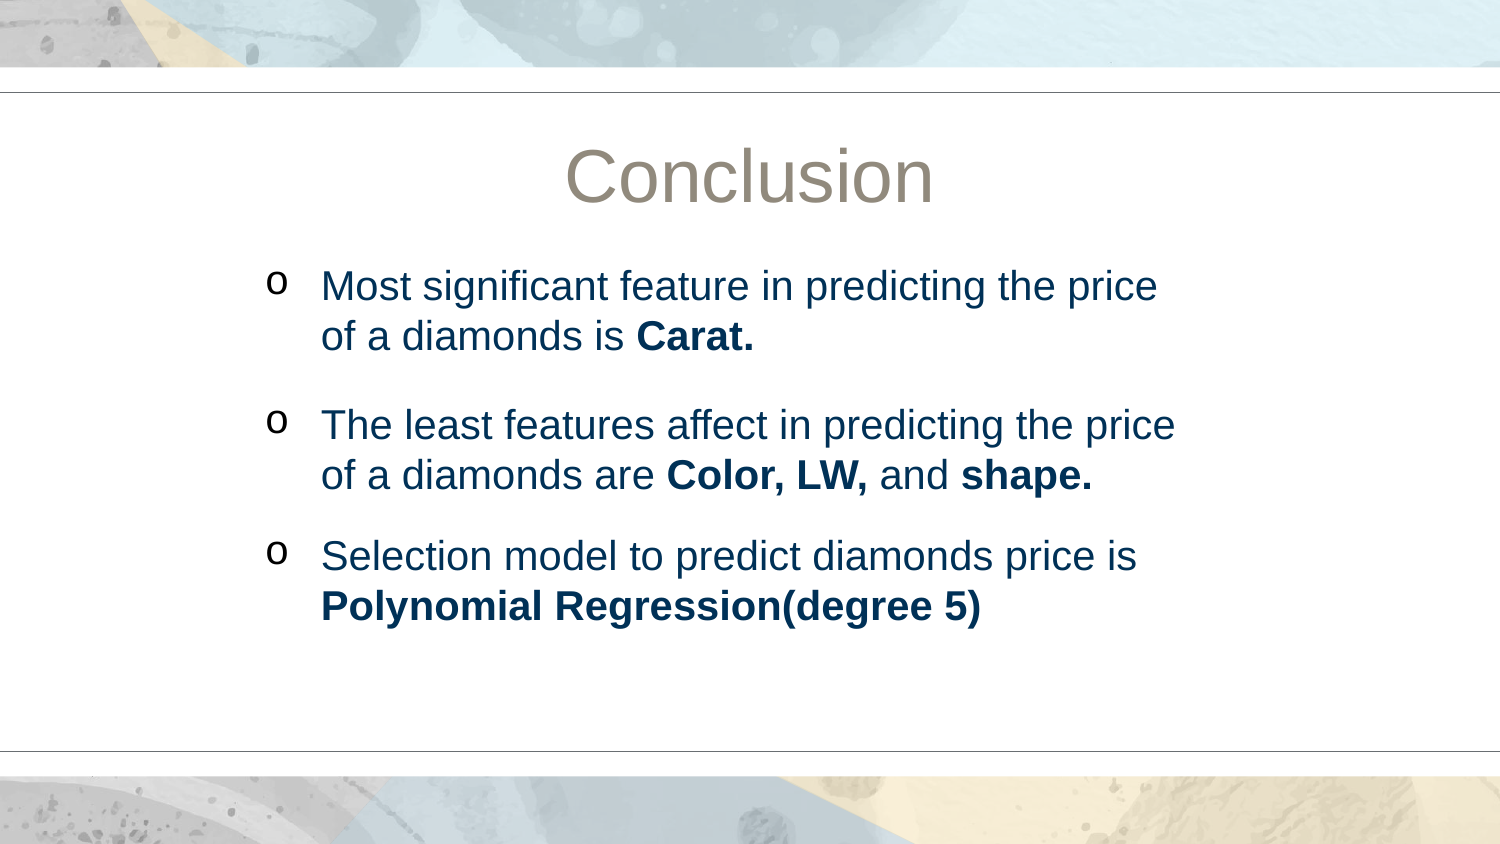

# Conclusion
Most significant feature in predicting the price of a diamonds is Carat.

The least features affect in predicting the price of a diamonds are Color, LW, and shape.

Selection model to predict diamonds price is Polynomial Regression(degree 5)